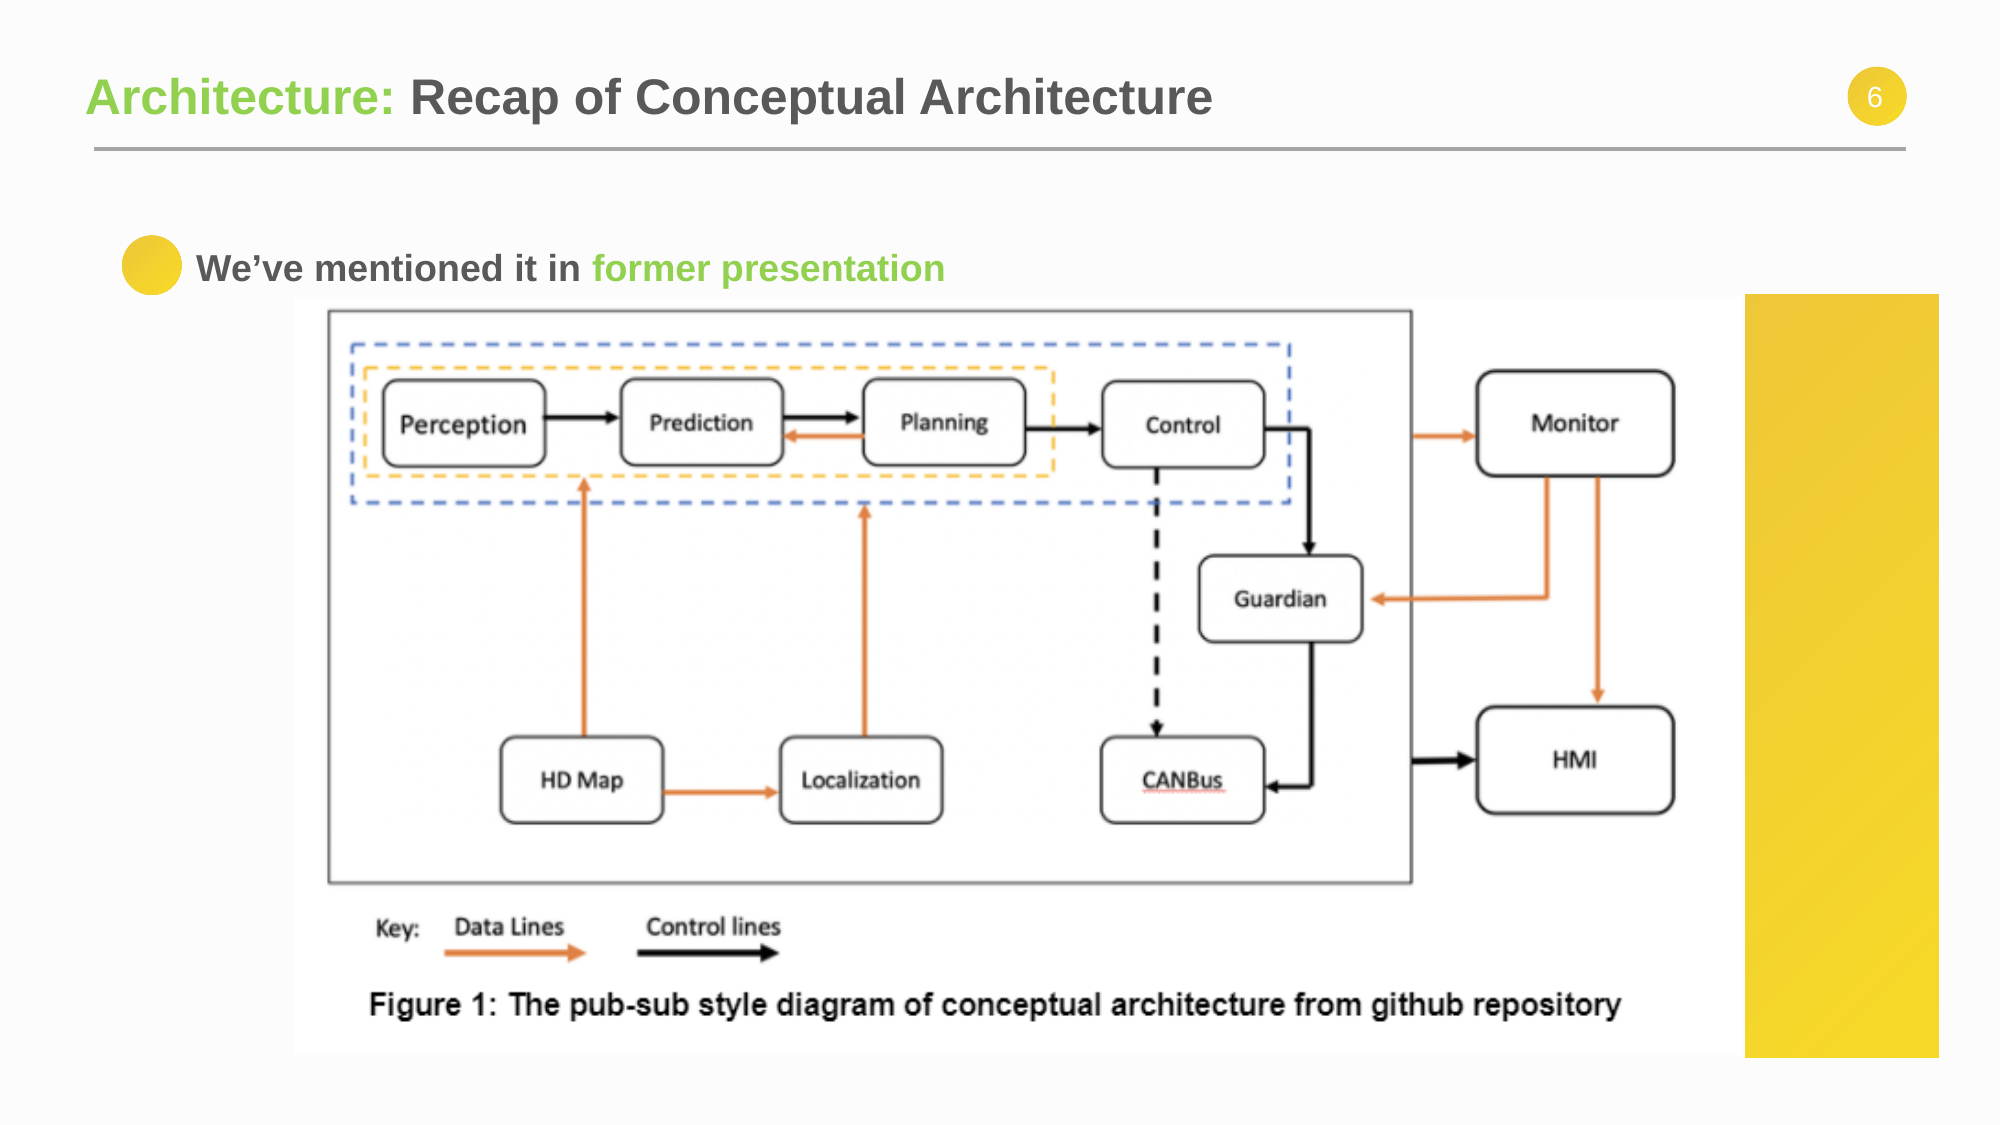

We’ve mentioned it in former presentation

Architecture: Recap of Conceptual Architecture